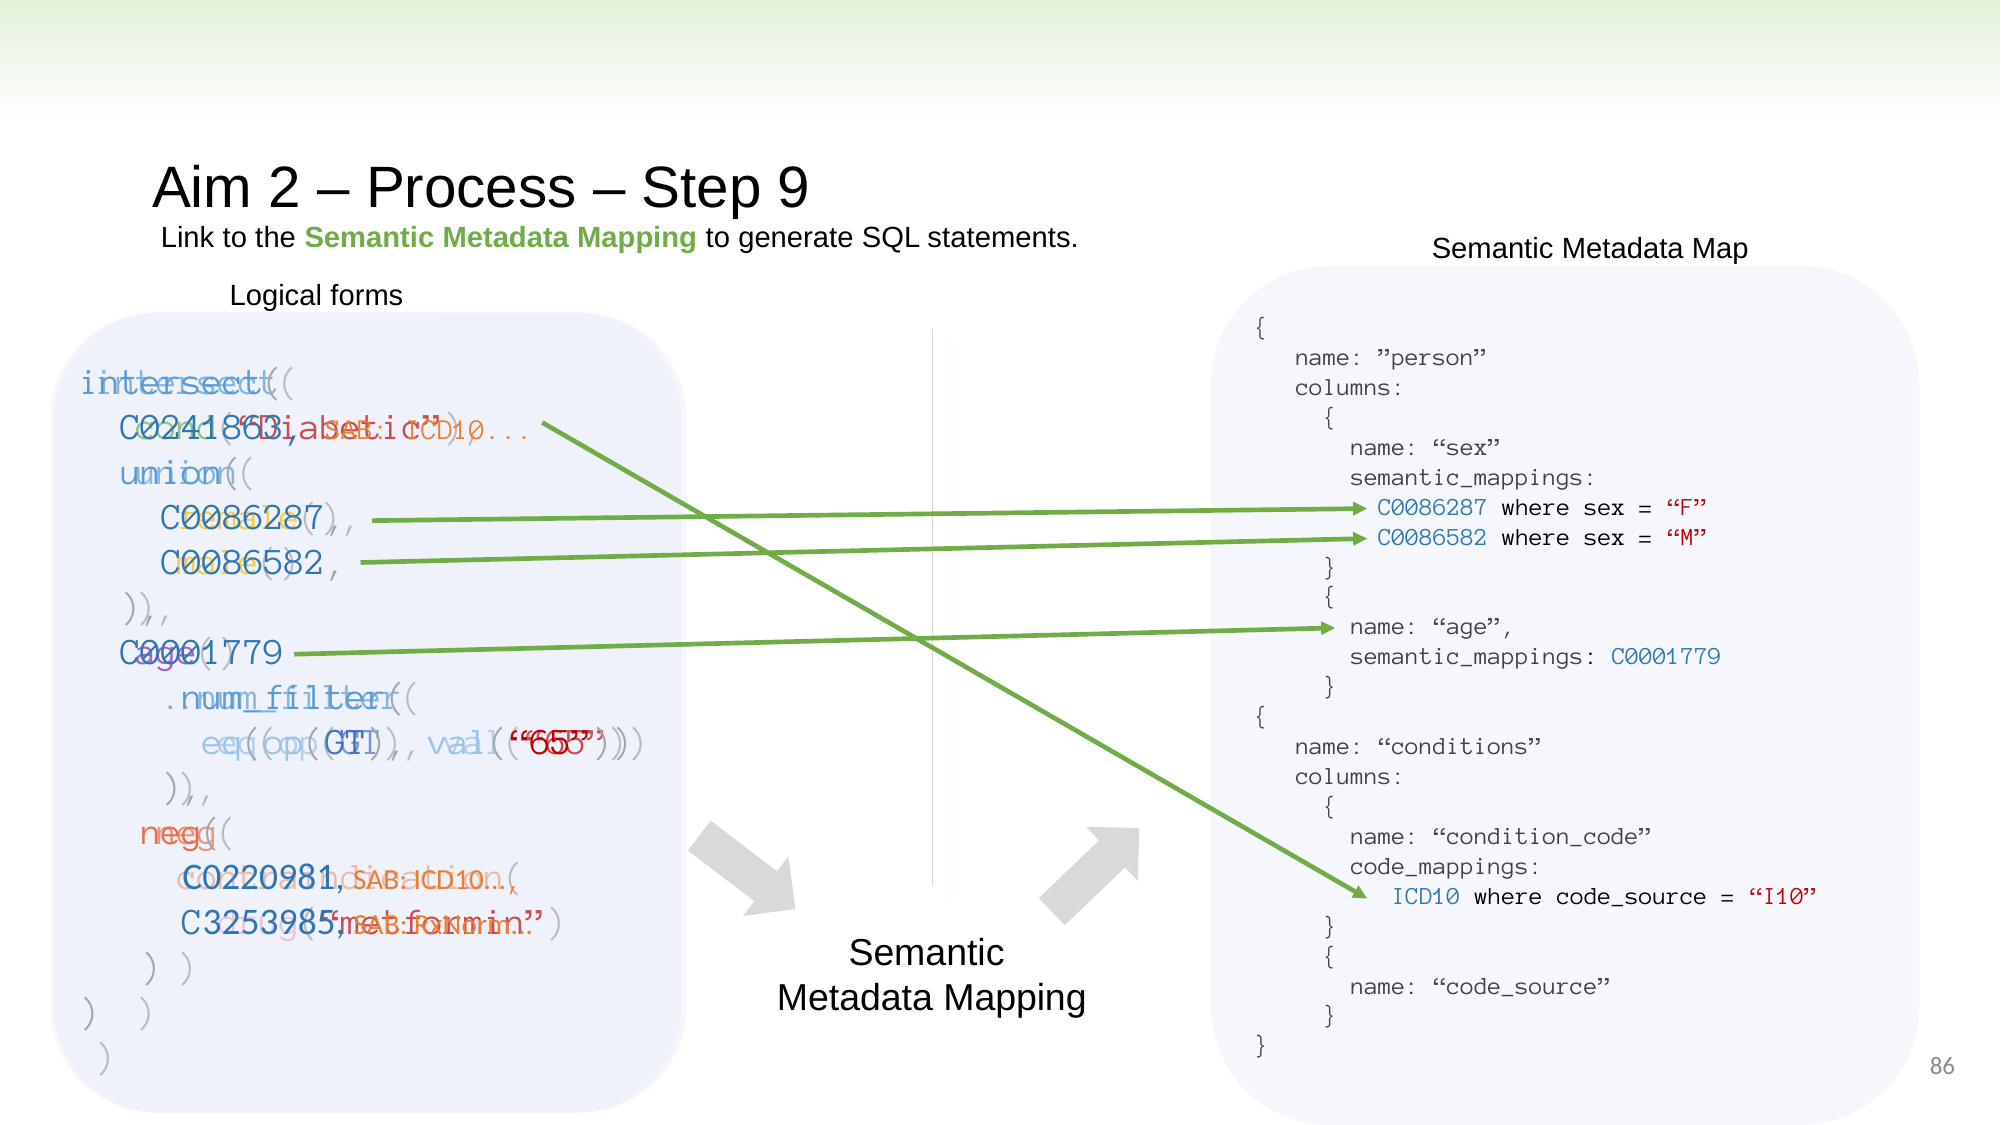

Aim 2 – Process – Step 9
Link to the Semantic Metadata Mapping to generate SQL statements.
Semantic Metadata Map

{
   name: ”person”
   columns:
     {
       name: “sex”
       semantic_mappings:
         C0086287 where sex = “F”
         C0086582 where sex = “M”
     }
     {
       name: “age”,
       semantic_mappings: C0001779
     }
{
   name: “conditions”
   columns:
     {
       name: “condition_code”
       code_mappings:
          ICD10 where code_source = “I10”
     }
     {
       name: “code_source”
     }
}
Logical forms

intersect(
  cond(“Diabetic”),
  union(
    female(),
    male()
  ),
  age()
    .num_filter(
      eq(op(GT), val(“65”))
    ),
   neg(
    contraindication(
      drug(“metformin”)
    )
  )
)

intersect(
  C0241863, SAB: ICD10...
  union(
    C0086287,
    C0086582,
  ),
  C0001779
    .num_filter(
      eq(op(GT), val(“65”))
    ),
   neg(
     C0220981, SAB: ICD10...,
     C3253985, SAB: RxNorm...
   )
)

Semantic
Metadata Mapping
86